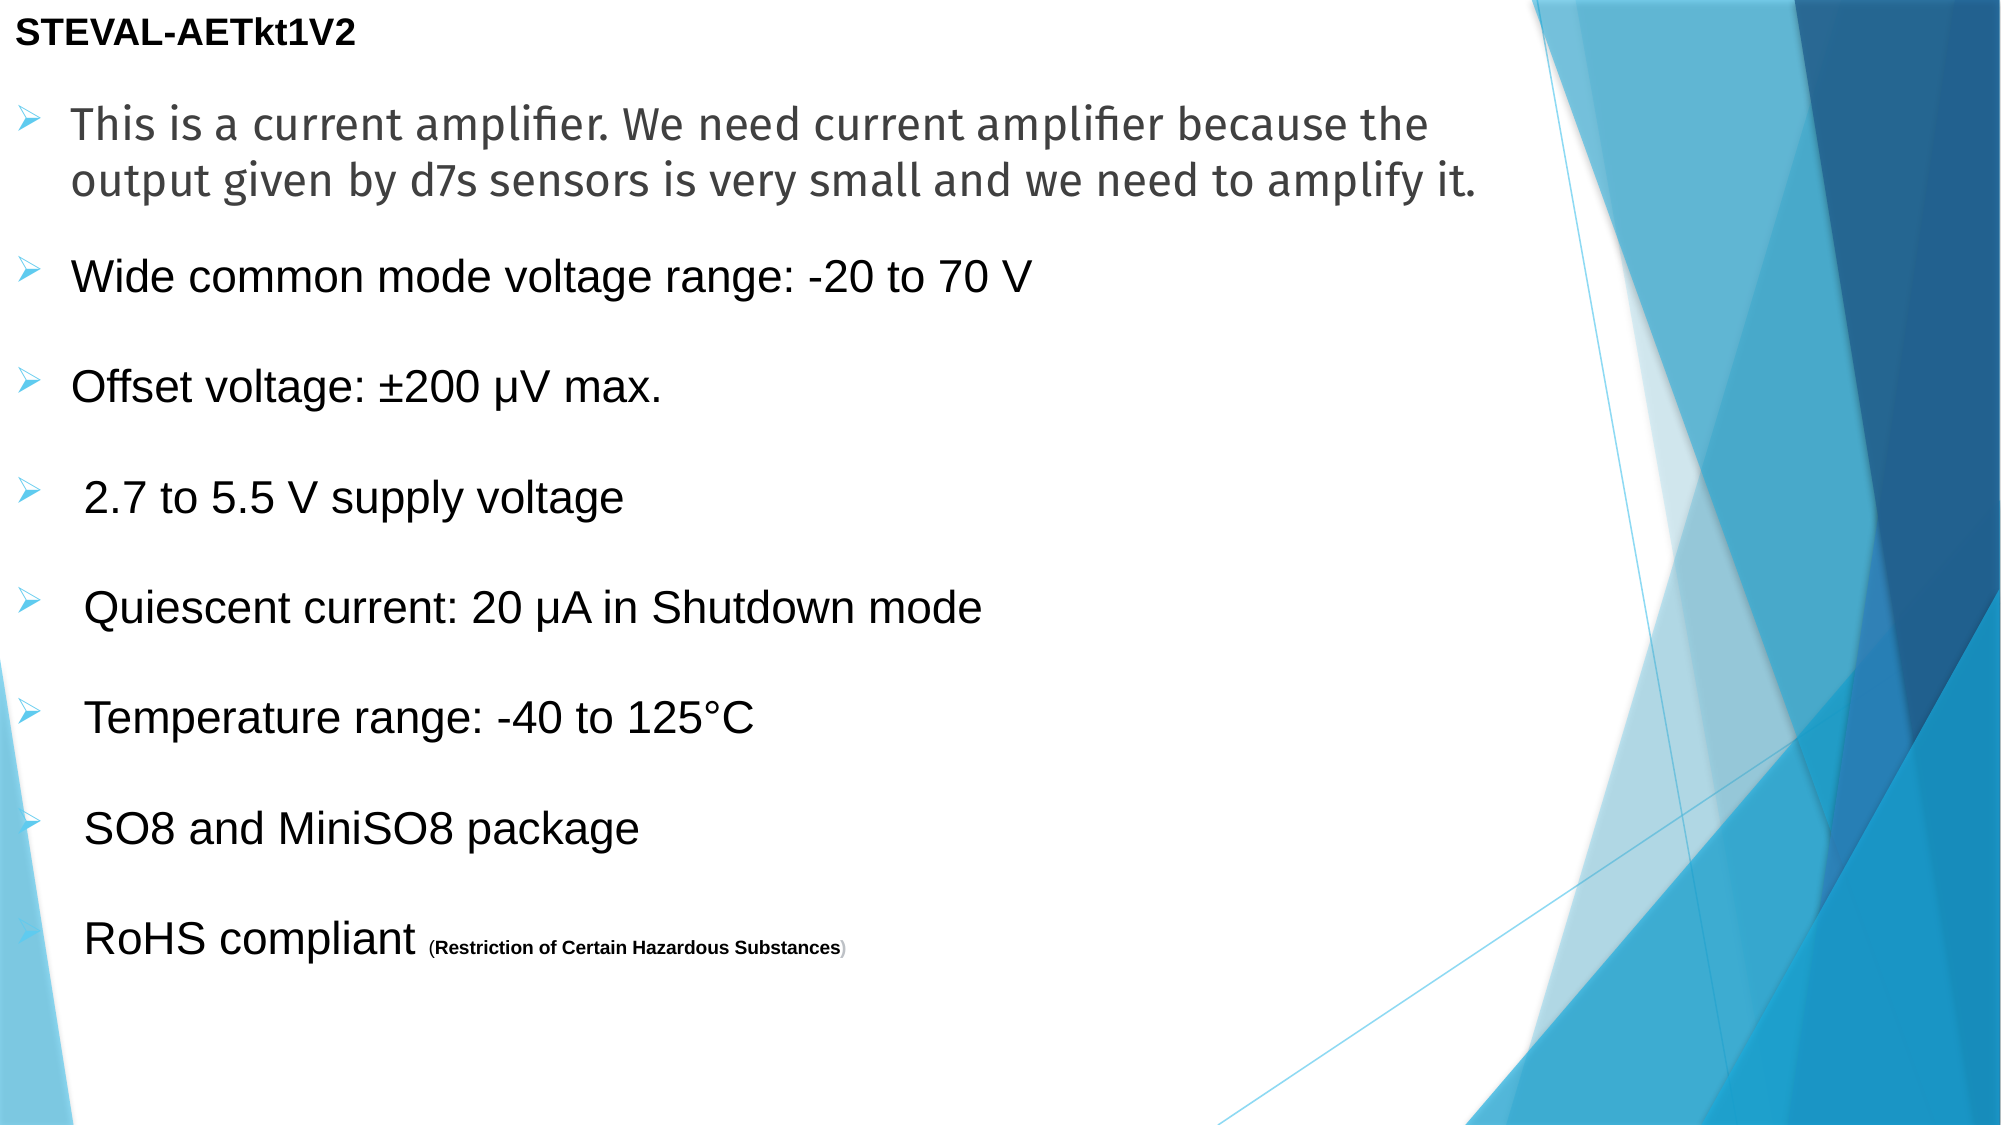

STEVAL-AETkt1V2

This is a current amplifier. We need current amplifier because the output given by d7s sensors is very small and we need to amplify it.
Wide common mode voltage range: -20 to 70 V

Offset voltage: ±200 μV max.

 2.7 to 5.5 V supply voltage

 Quiescent current: 20 μA in Shutdown mode

 Temperature range: -40 to 125°C

 SO8 and MiniSO8 package

 RoHS compliant (Restriction of Certain Hazardous Substances)